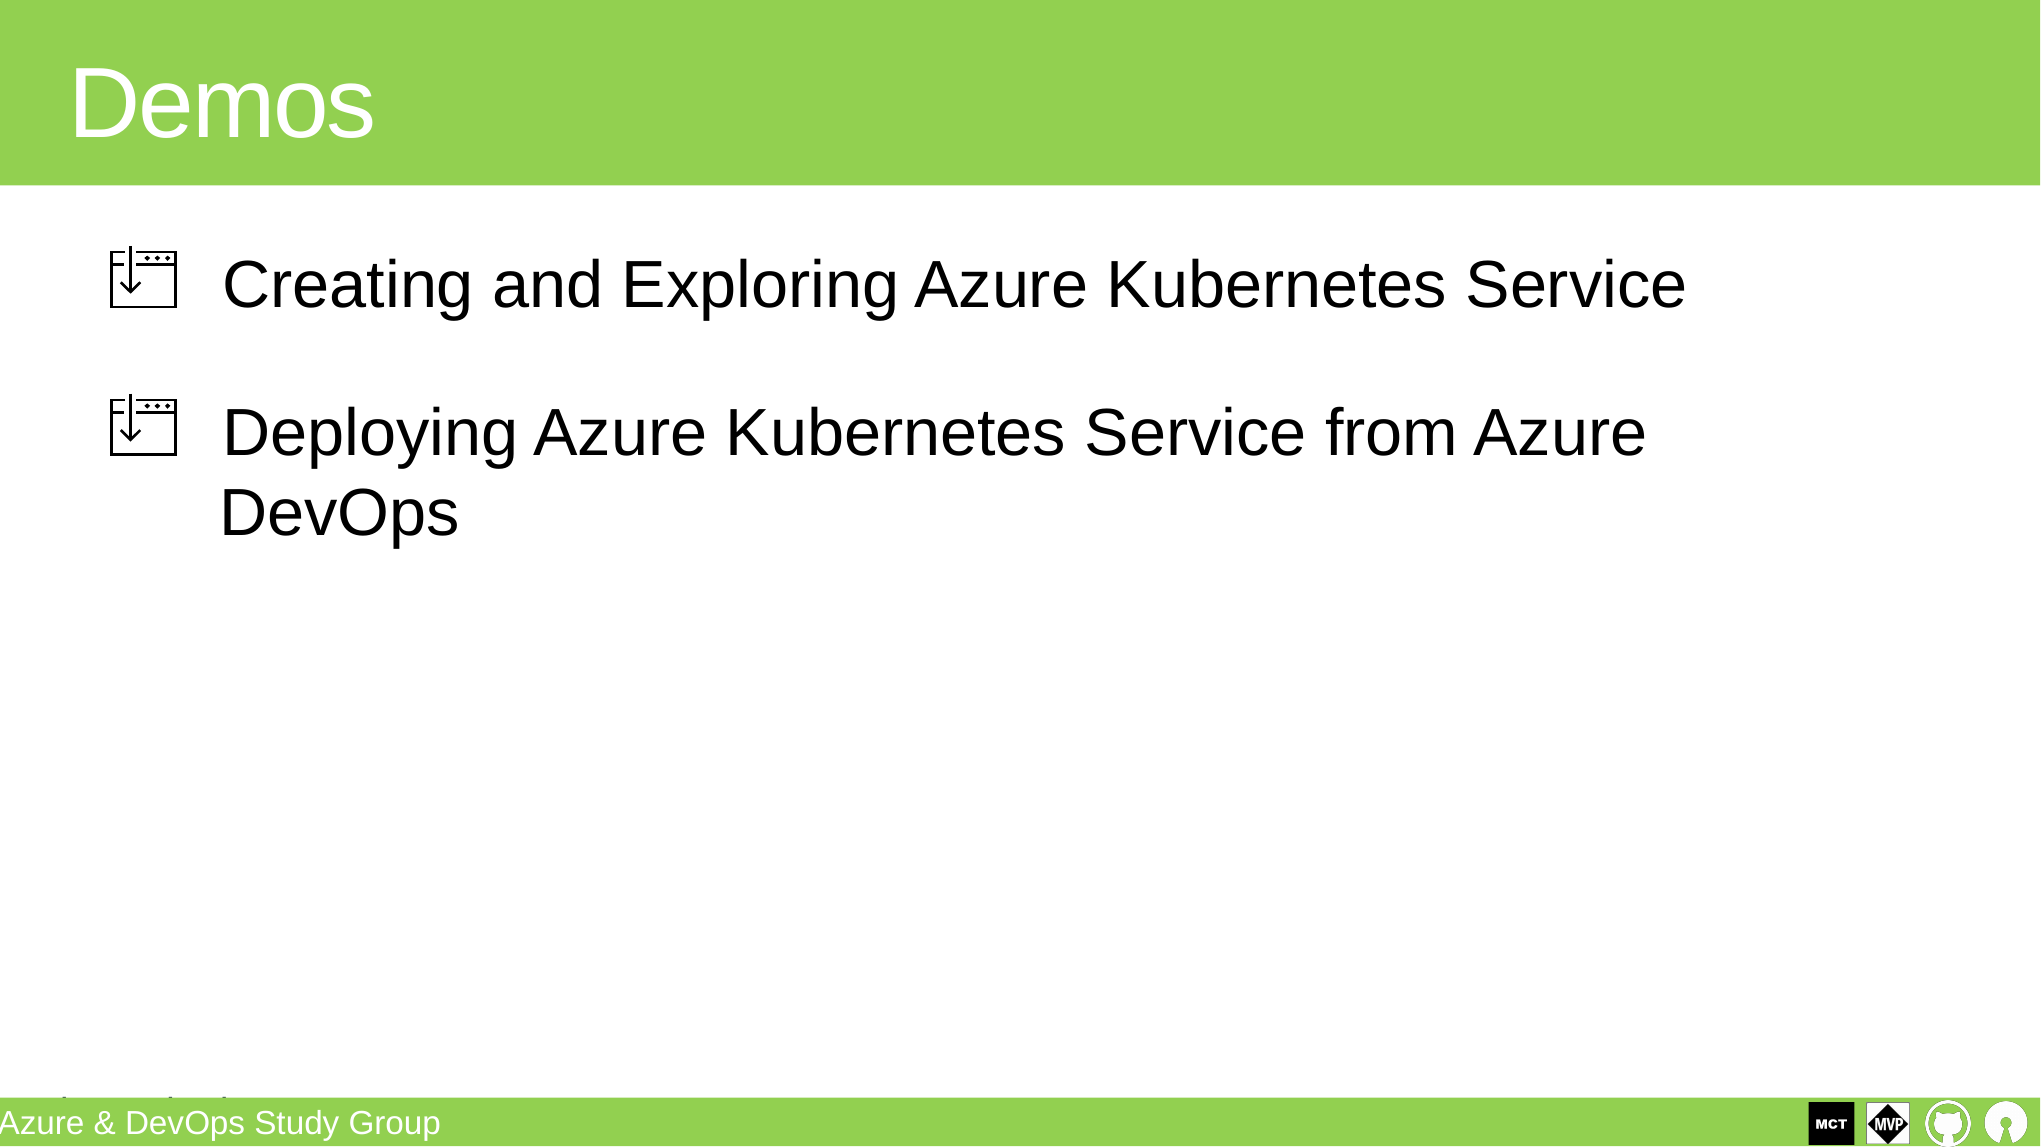

Demos
Creating and Exploring Azure Kubernetes Service

Deploying Azure Kubernetes Service from Azure DevOps